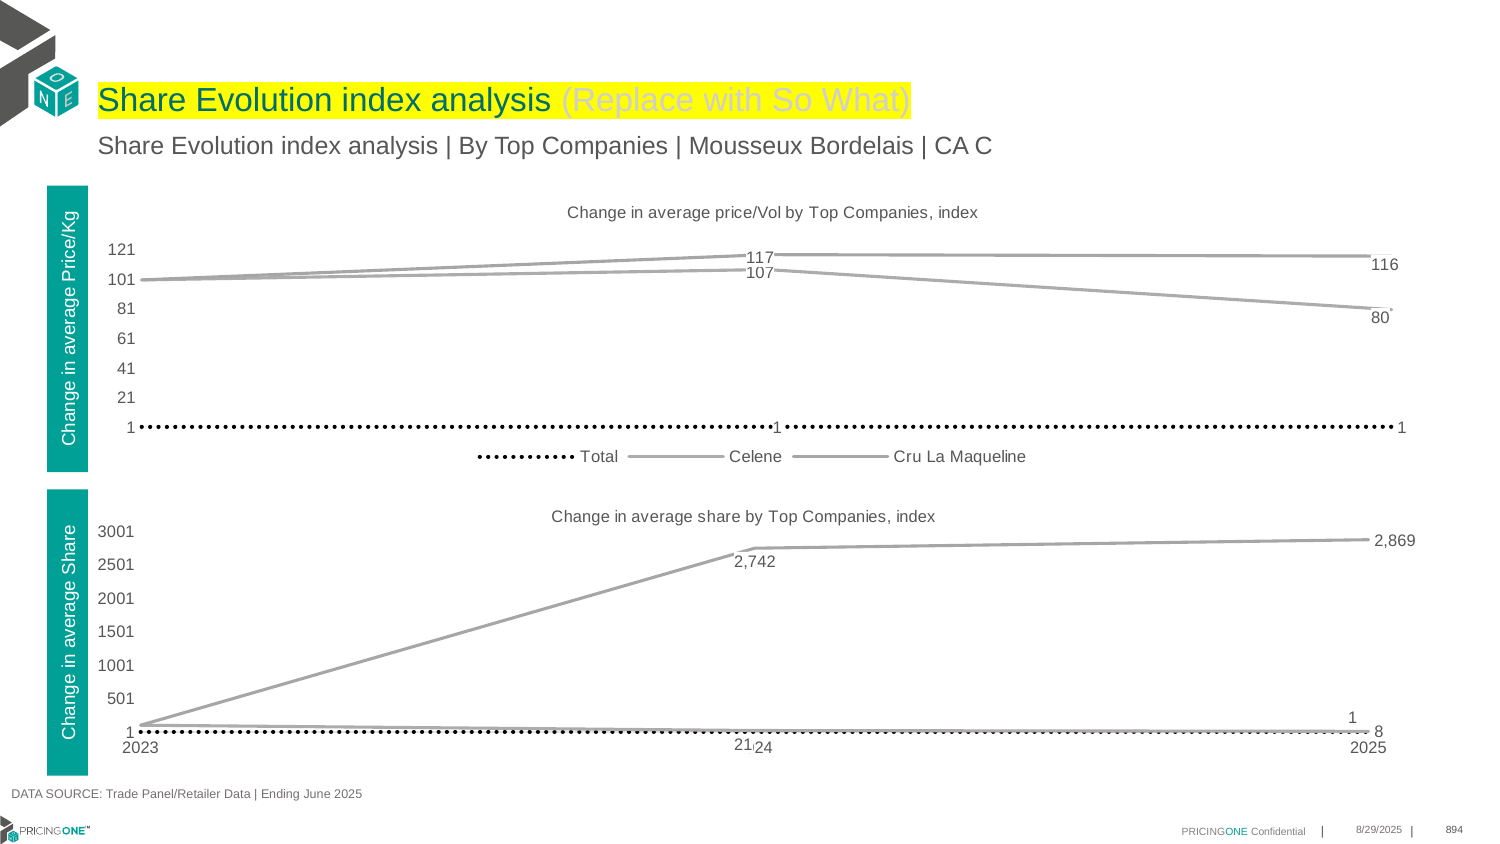

# Share Evolution index analysis (Replace with So What)
Share Evolution index analysis | By Top Companies | Mousseux Bordelais | CA C

### Chart: Change in average price/Vol by Top Companies, index

| Category | Total | Celene | Cru La Maqueline |
|---|---|---|---|
| 2023 | 1.0 | 100.0 | 100.0 |
| 2024 | 1.0996609158411956 | 107.0 | 117.0 |
| 2025 | 1.0918431421798716 | 80.0 | 116.0 |
Change in average Price/Kg

### Chart: Change in average share by Top Companies, index

| Category | Total | Celene | Cru La Maqueline |
|---|---|---|---|
| 2023 | 1.0 | 100.0 | 100.0 |
| 2024 | 1.0 | 21.0 | 2742.0 |
| 2025 | 1.0 | 8.0 | 2869.0 |
Change in average Share
DATA SOURCE: Trade Panel/Retailer Data | Ending June 2025

8/29/2025
894